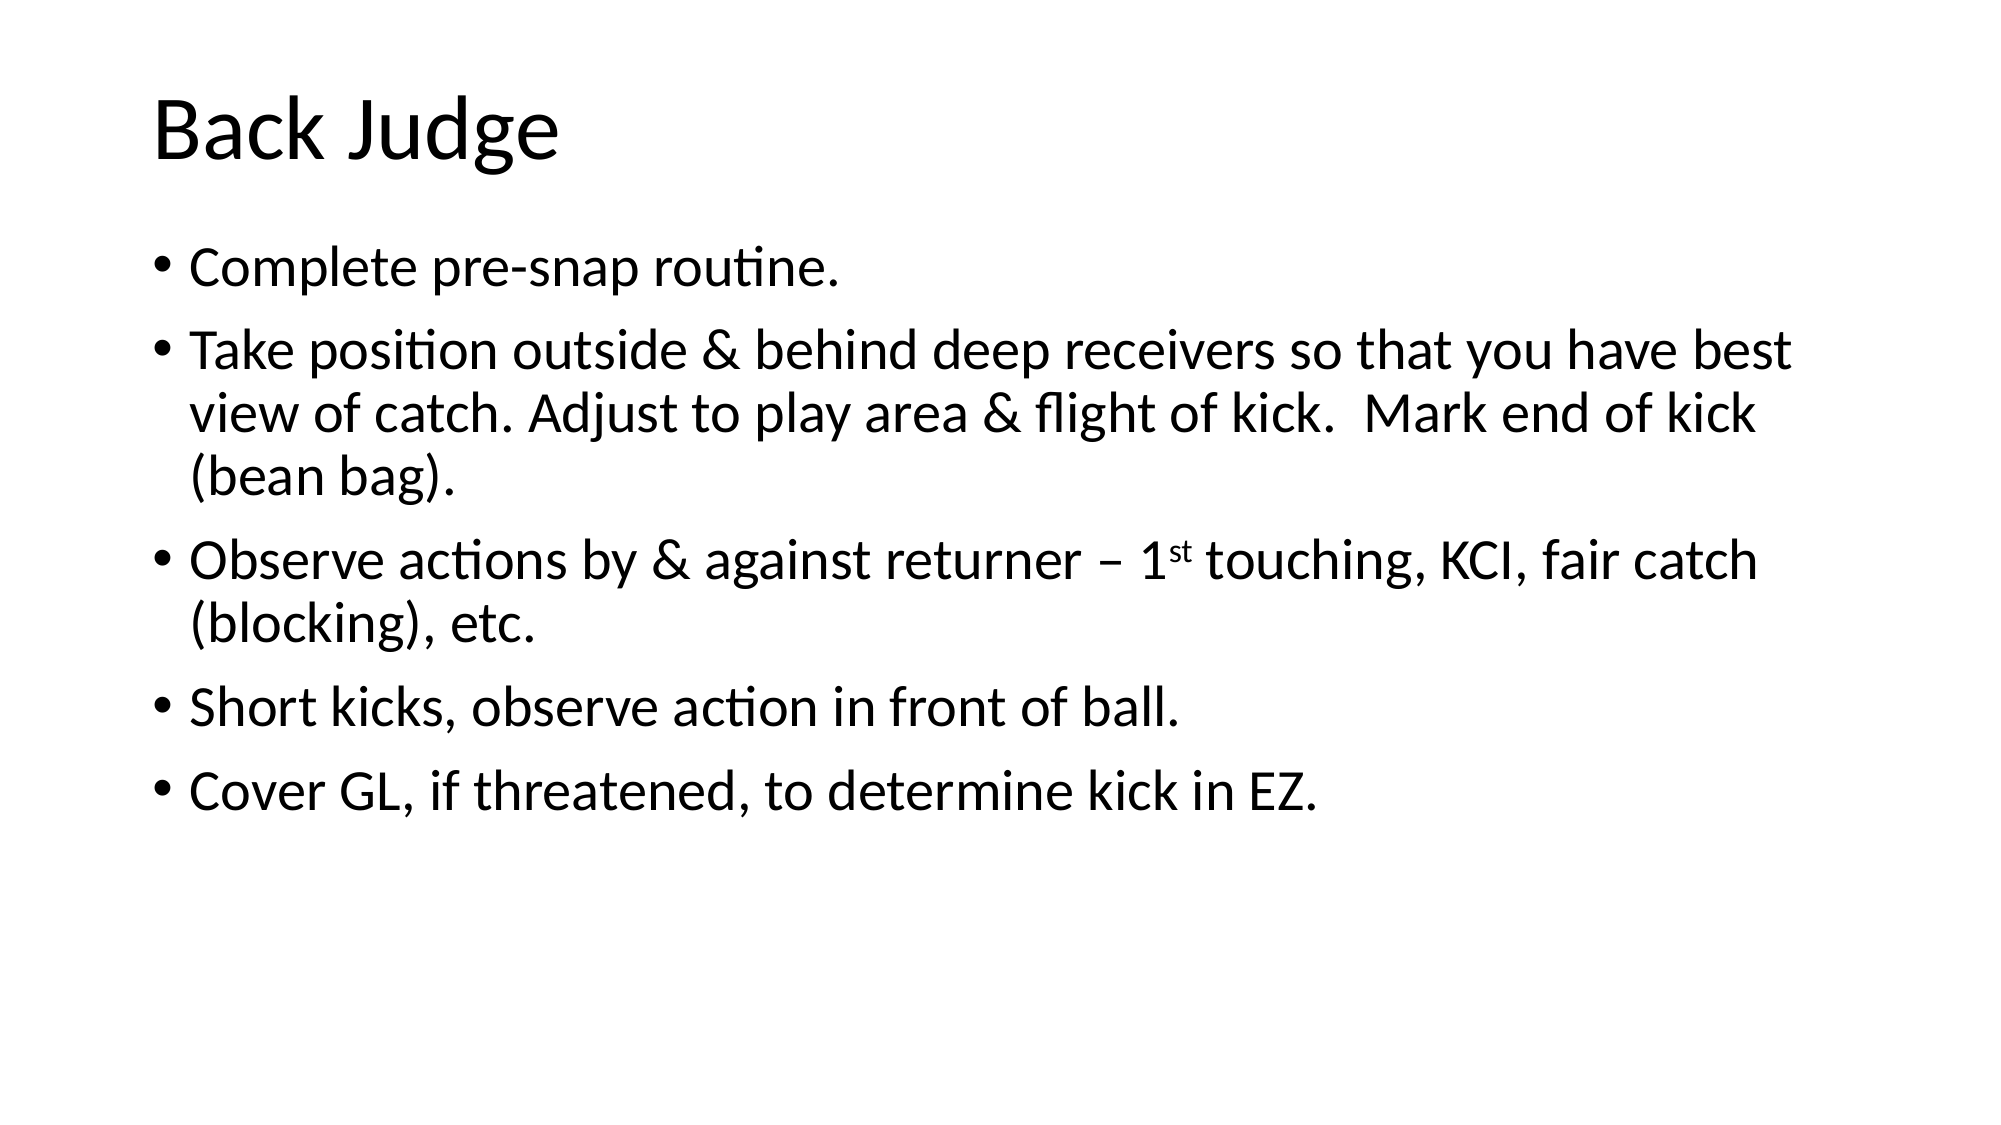

# Back Judge
Complete pre-snap routine.
Take position outside & behind deep receivers so that you have best view of catch. Adjust to play area & flight of kick.  Mark end of kick (bean bag).
Observe actions by & against returner – 1st touching, KCI, fair catch (blocking), etc.
Short kicks, observe action in front of ball.
Cover GL, if threatened, to determine kick in EZ.